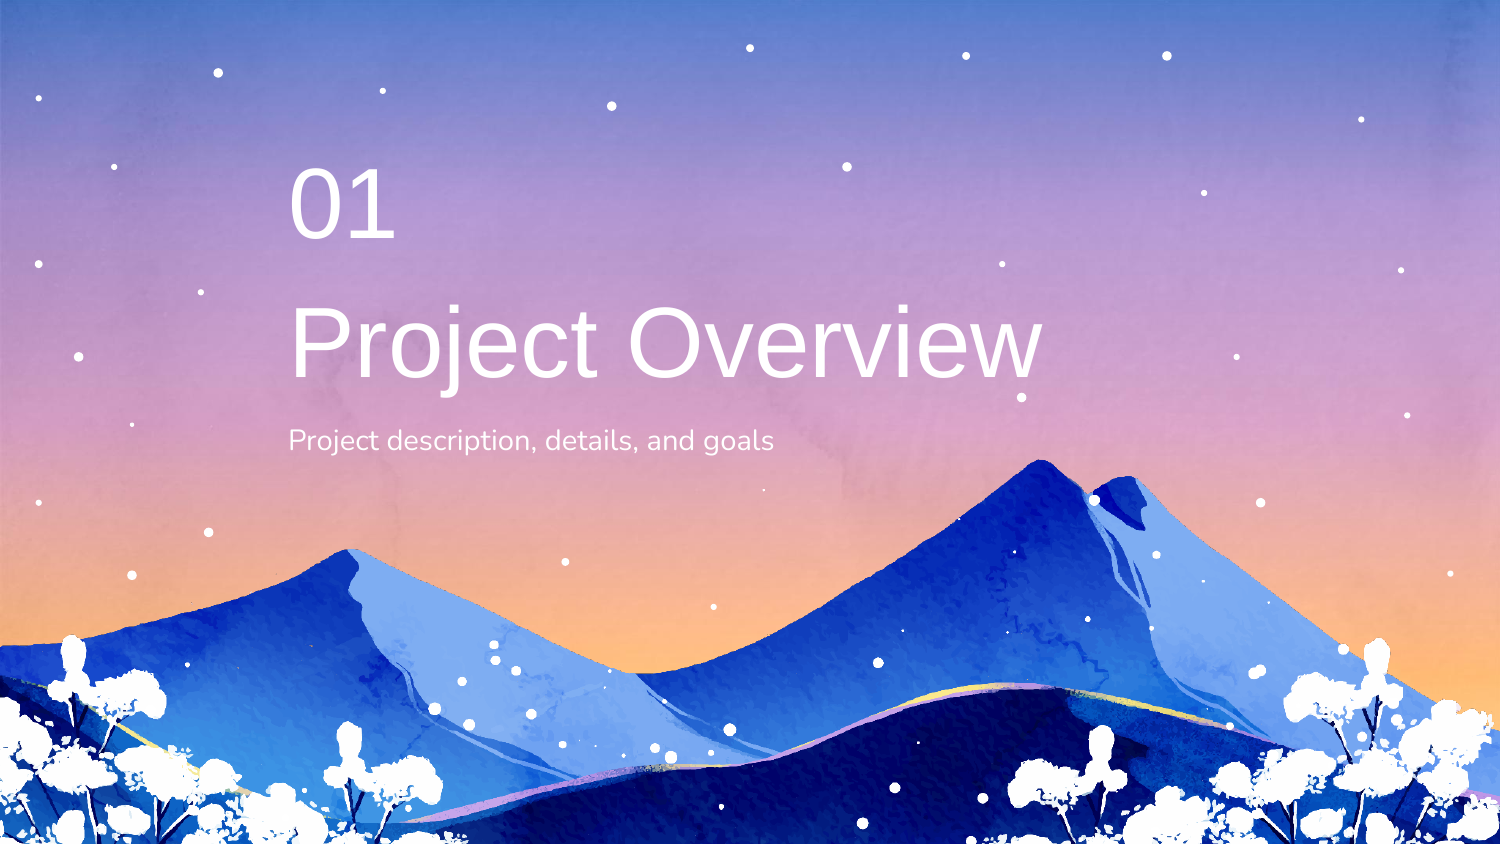

01
# Project Overview
Project description, details, and goals